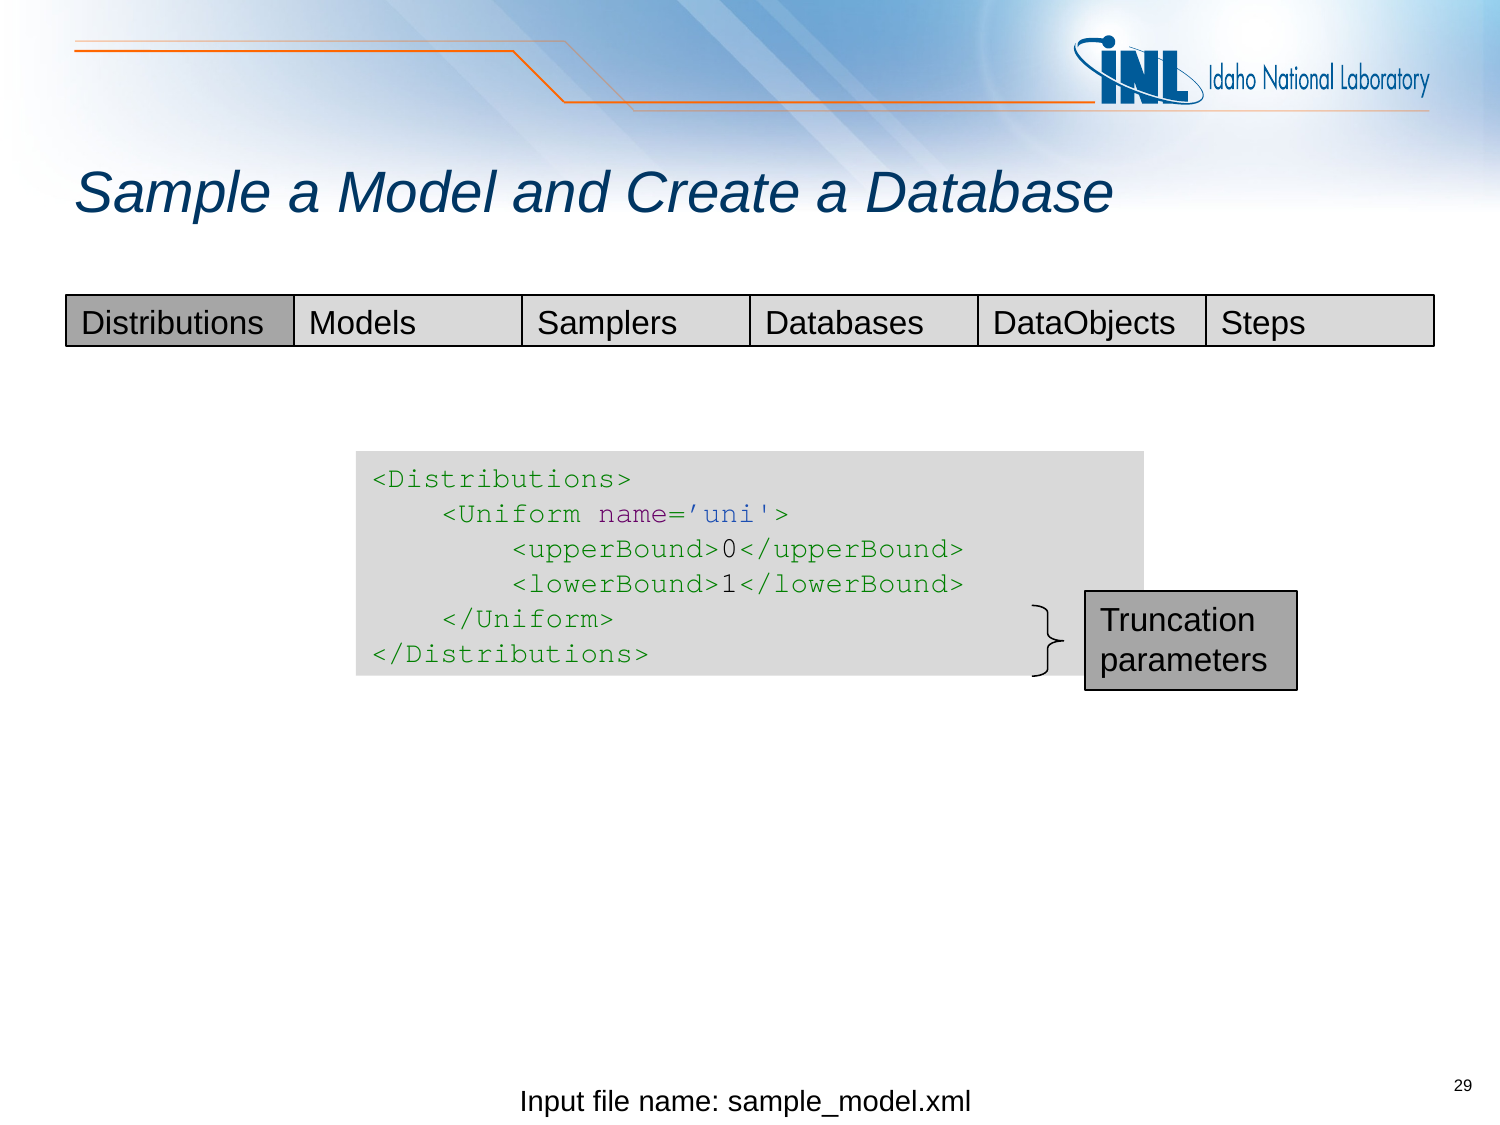

# Sample a Model and Create a Database
Distributions
Models
Samplers
Databases
DataObjects
Steps
<Distributions>
    <Uniform name=’uni'>
        <upperBound>0</upperBound>
        <lowerBound>1</lowerBound>
    </Uniform>
</Distributions>
Truncation parameters

Input file name: sample_model.xml
29